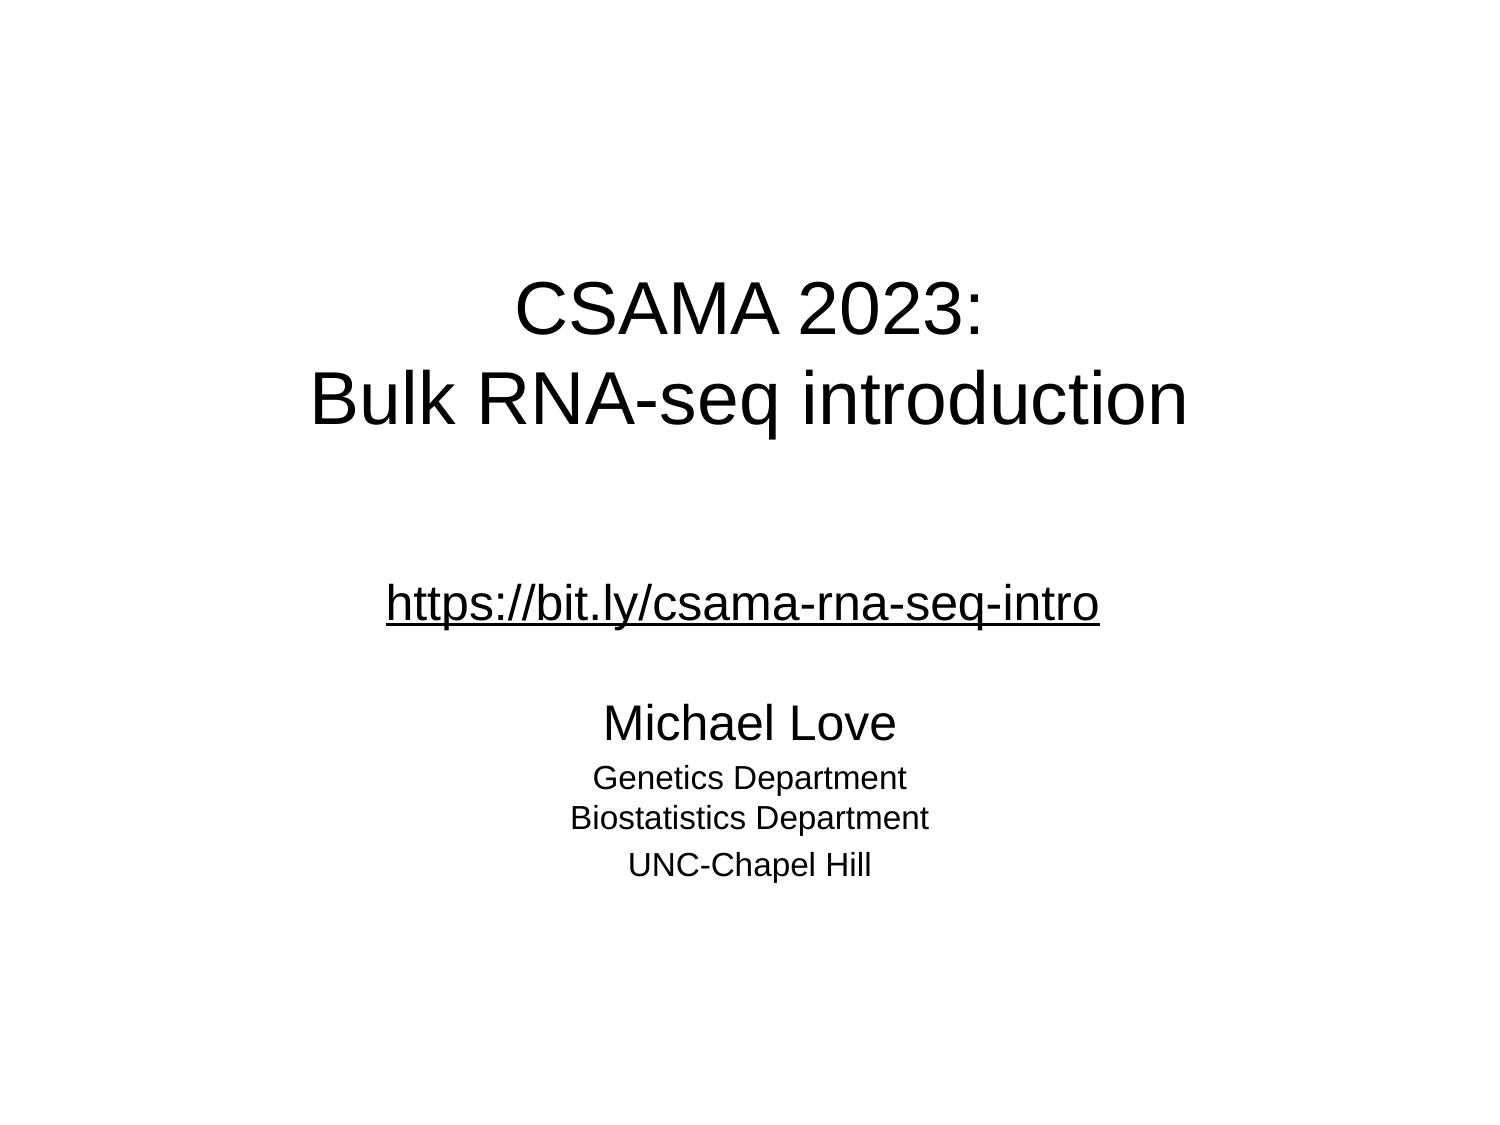

# CSAMA 2023: Bulk RNA-seq introduction
https://bit.ly/csama-rna-seq-intro

Michael Love
Genetics Department
Biostatistics Department
UNC-Chapel Hill